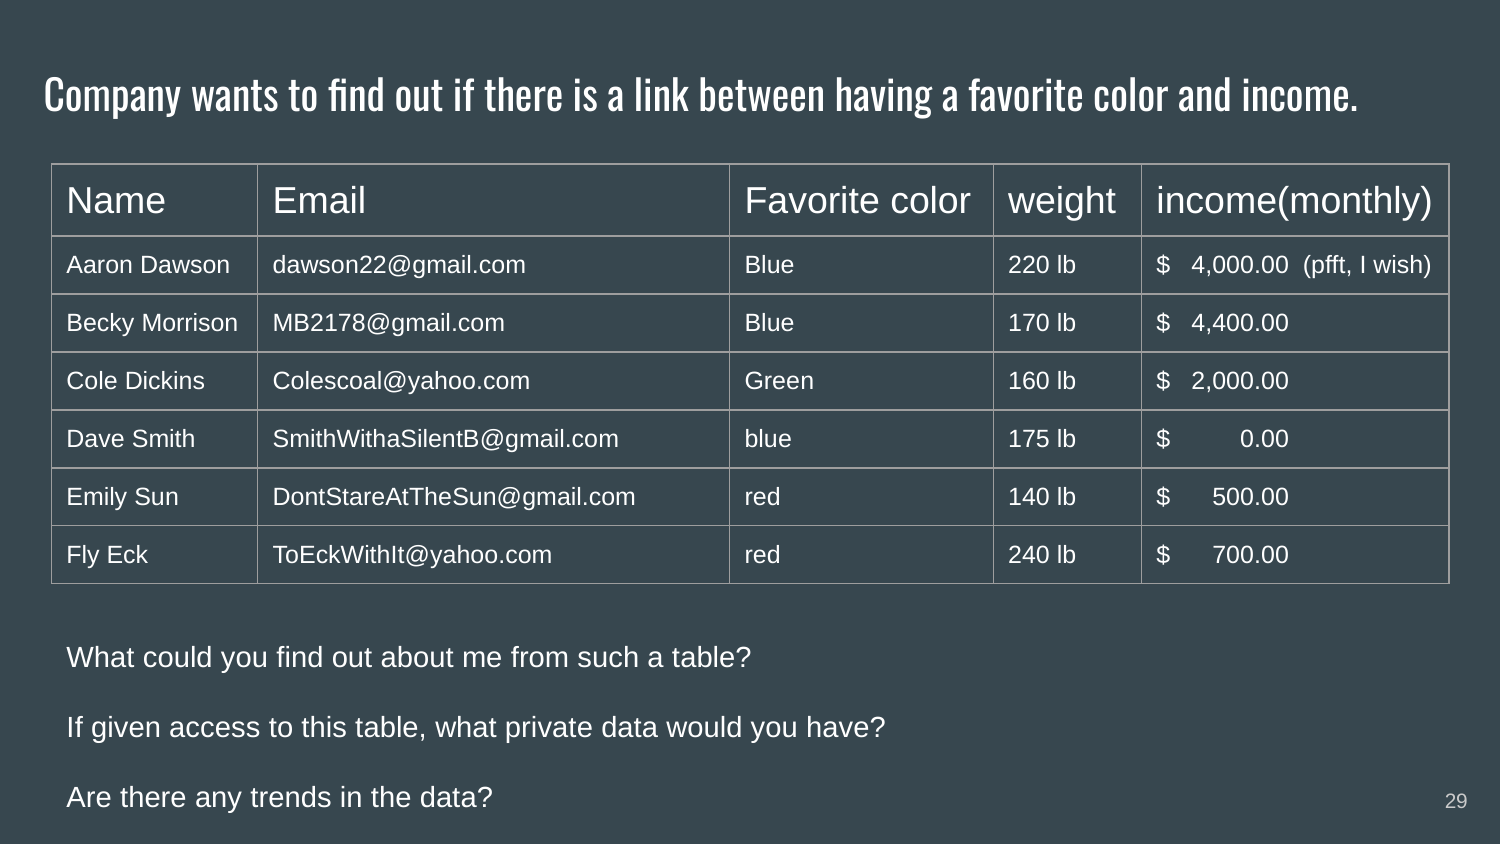

# Company wants to find out if there is a link between having a favorite color and income.
| Name | Email | Favorite color | weight | income(monthly) |
| --- | --- | --- | --- | --- |
| Aaron Dawson | dawson22@gmail.com | Blue | 220 lb | $ 4,000.00 (pfft, I wish) |
| Becky Morrison | MB2178@gmail.com | Blue | 170 lb | $ 4,400.00 |
| Cole Dickins | Colescoal@yahoo.com | Green | 160 lb | $ 2,000.00 |
| Dave Smith | SmithWithaSilentB@gmail.com | blue | 175 lb | $ 0.00 |
| Emily Sun | DontStareAtTheSun@gmail.com | red | 140 lb | $ 500.00 |
| Fly Eck | ToEckWithIt@yahoo.com | red | 240 lb | $ 700.00 |
What could you find out about me from such a table?

If given access to this table, what private data would you have?

Are there any trends in the data?
29